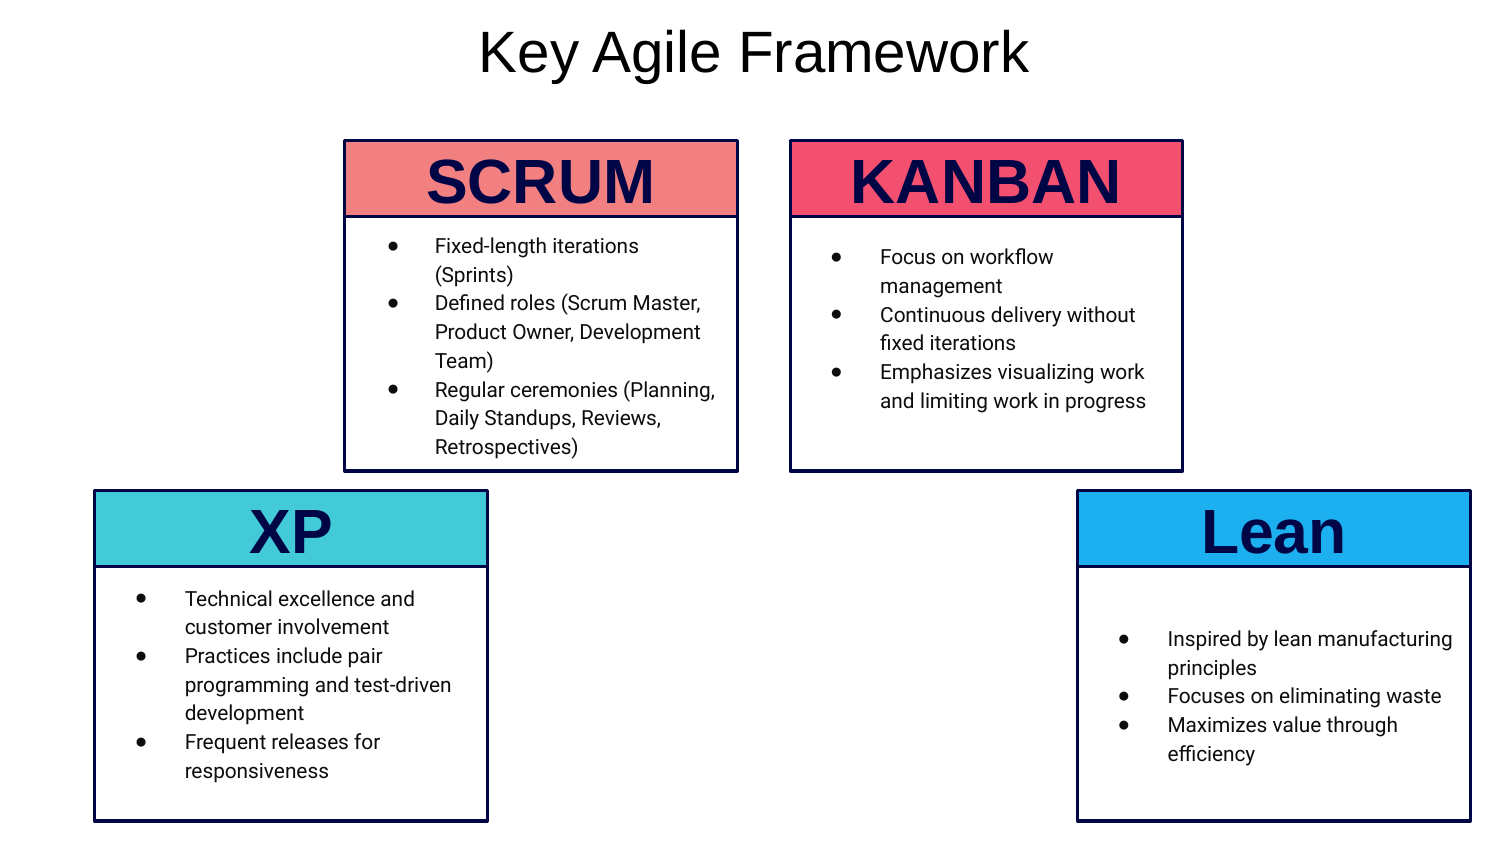

# Key Agile Framework
SCRUM
KANBAN

Fixed-length iterations (Sprints)
Defined roles (Scrum Master, Product Owner, Development Team)
Regular ceremonies (Planning, Daily Standups, Reviews, Retrospectives)

Focus on workflow management
Continuous delivery without fixed iterations
Emphasizes visualizing work and limiting work in progress

XP
Lean
Technical excellence and customer involvement
Practices include pair programming and test-driven development
Frequent releases for responsiveness

Inspired by lean manufacturing principles
Focuses on eliminating waste
Maximizes value through efficiency